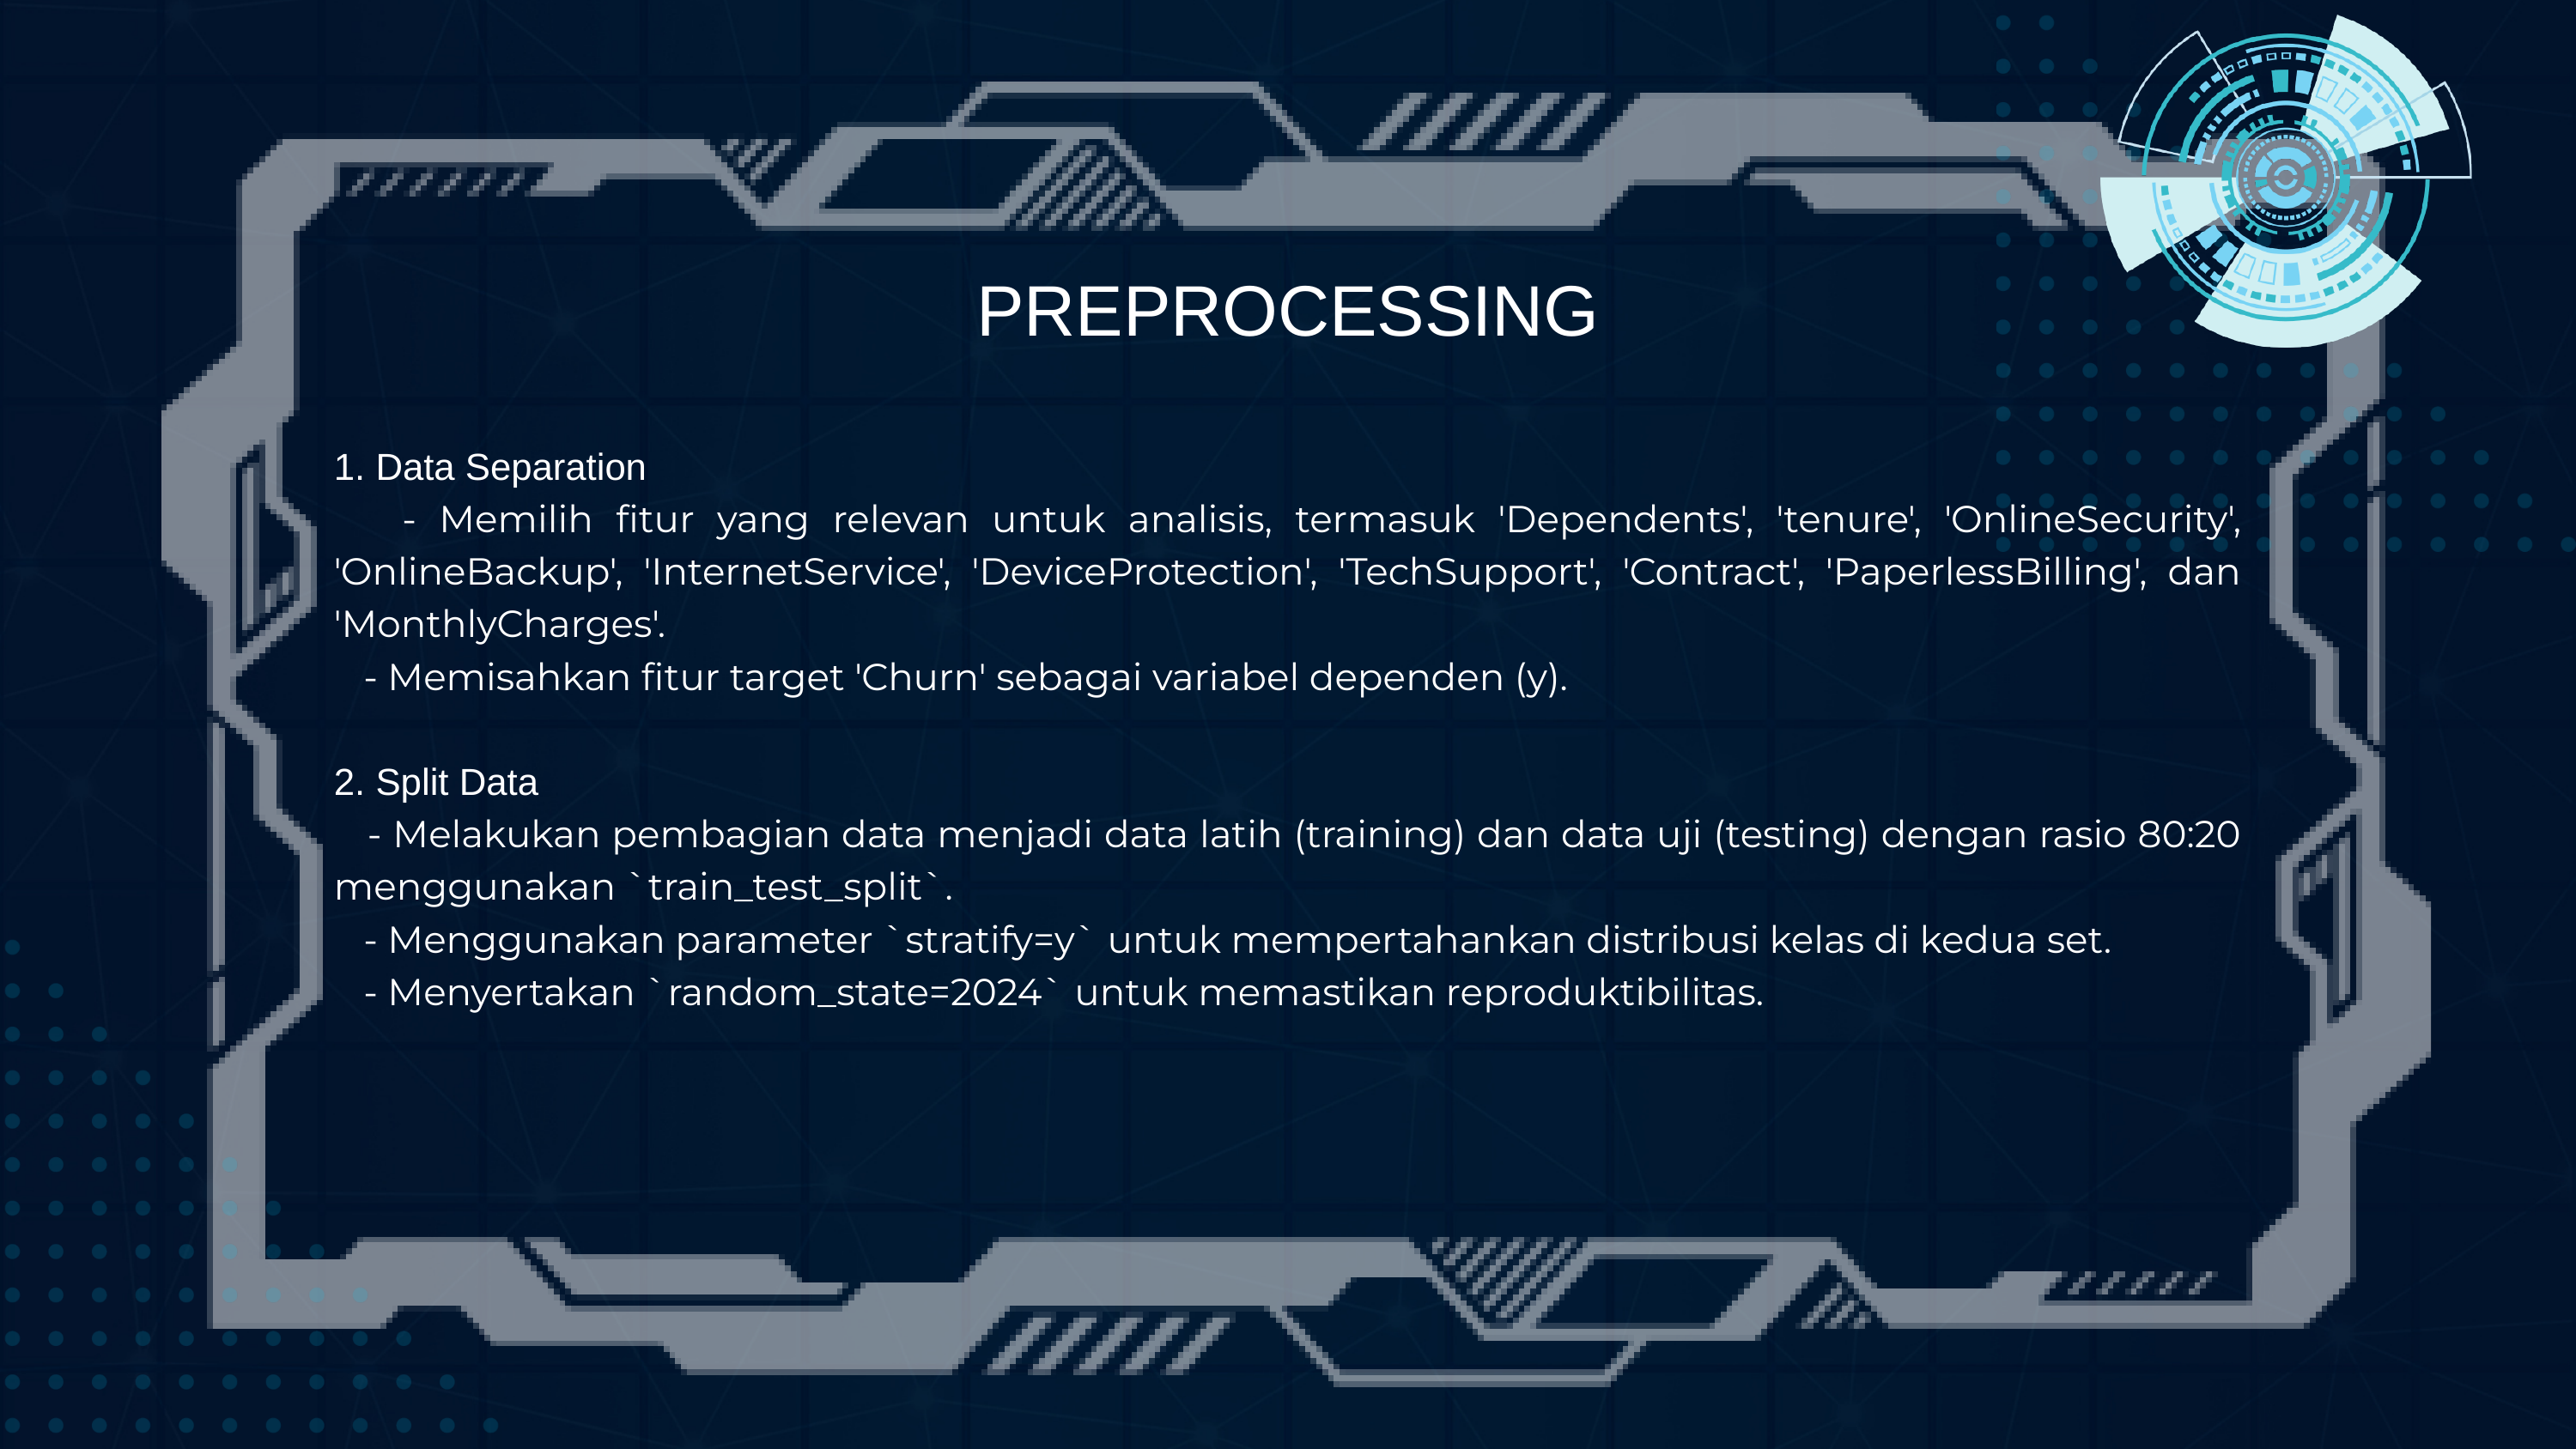

PREPROCESSING
1. Data Separation
   - Memilih fitur yang relevan untuk analisis, termasuk 'Dependents', 'tenure', 'OnlineSecurity', 'OnlineBackup', 'InternetService', 'DeviceProtection', 'TechSupport', 'Contract', 'PaperlessBilling', dan 'MonthlyCharges'.
   - Memisahkan fitur target 'Churn' sebagai variabel dependen (y).

2. Split Data
   - Melakukan pembagian data menjadi data latih (training) dan data uji (testing) dengan rasio 80:20 menggunakan `train_test_split`.
   - Menggunakan parameter `stratify=y` untuk mempertahankan distribusi kelas di kedua set.
   - Menyertakan `random_state=2024` untuk memastikan reproduktibilitas.